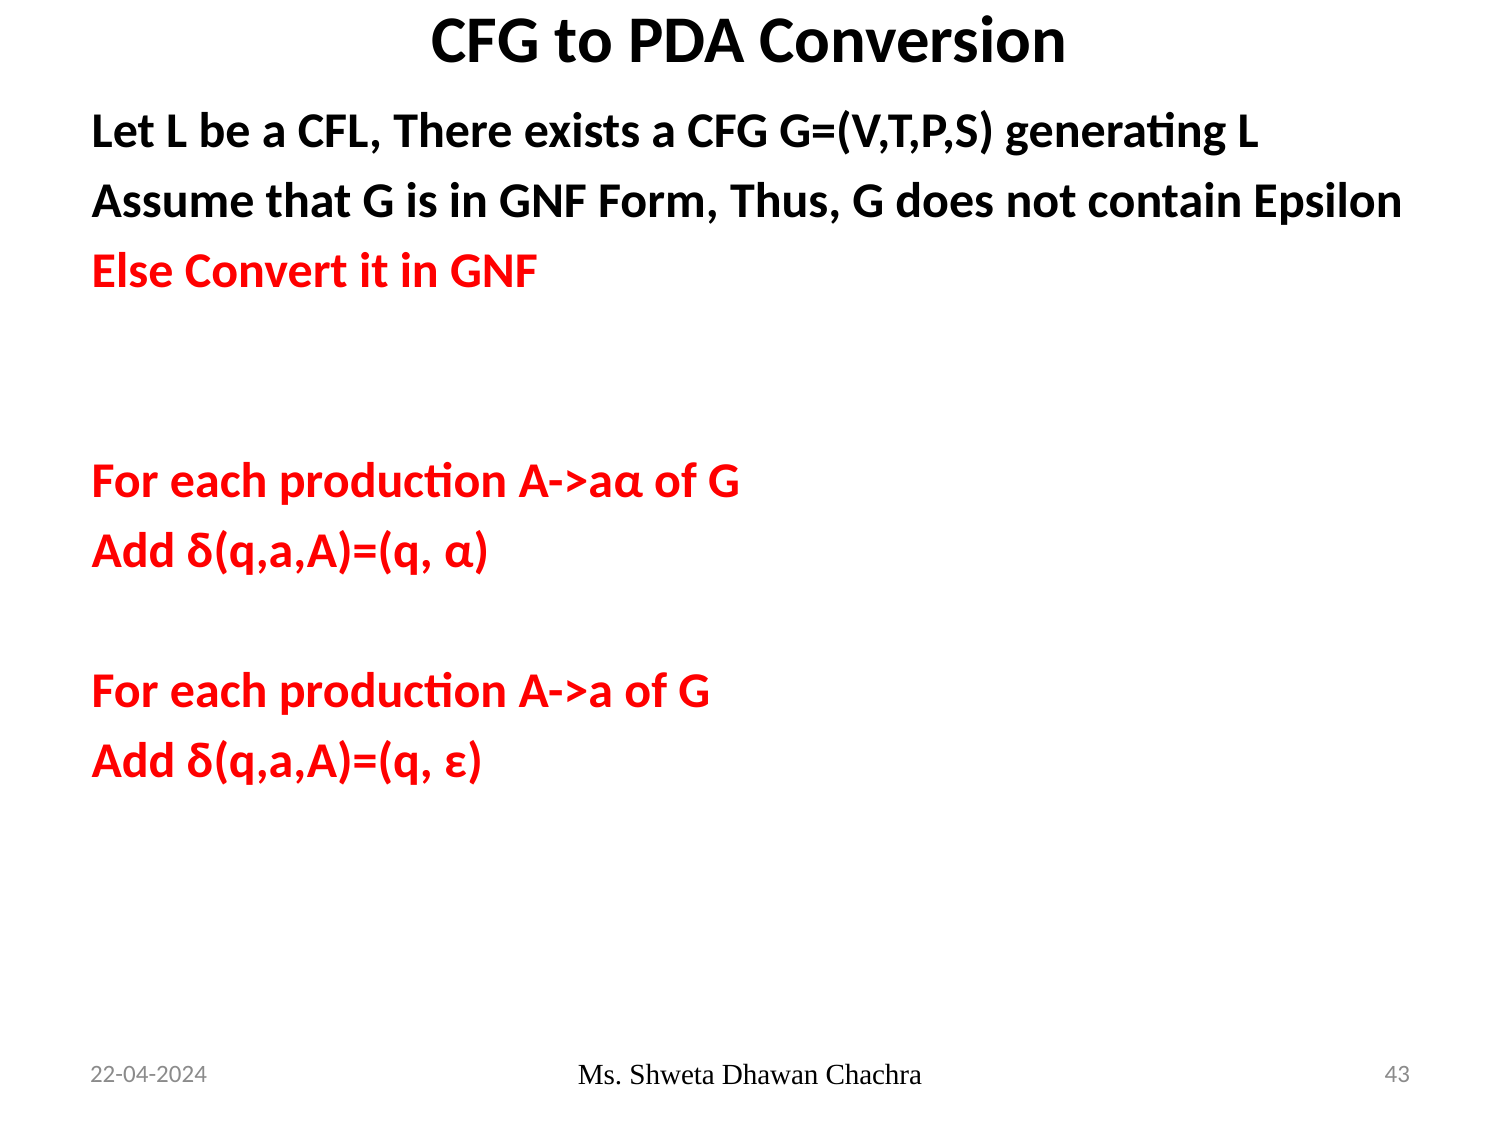

# CFG to PDA Conversion
Let L be a CFL, There exists a CFG G=(V,T,P,S) generating L
Assume that G is in GNF Form, Thus, G does not contain Epsilon
Else Convert it in GNF

For each production A->aα of G
Add δ(q,a,A)=(q, α)

For each production A->a of G
Add δ(q,a,A)=(q, ε)

22-04-2024
Ms. Shweta Dhawan Chachra
43